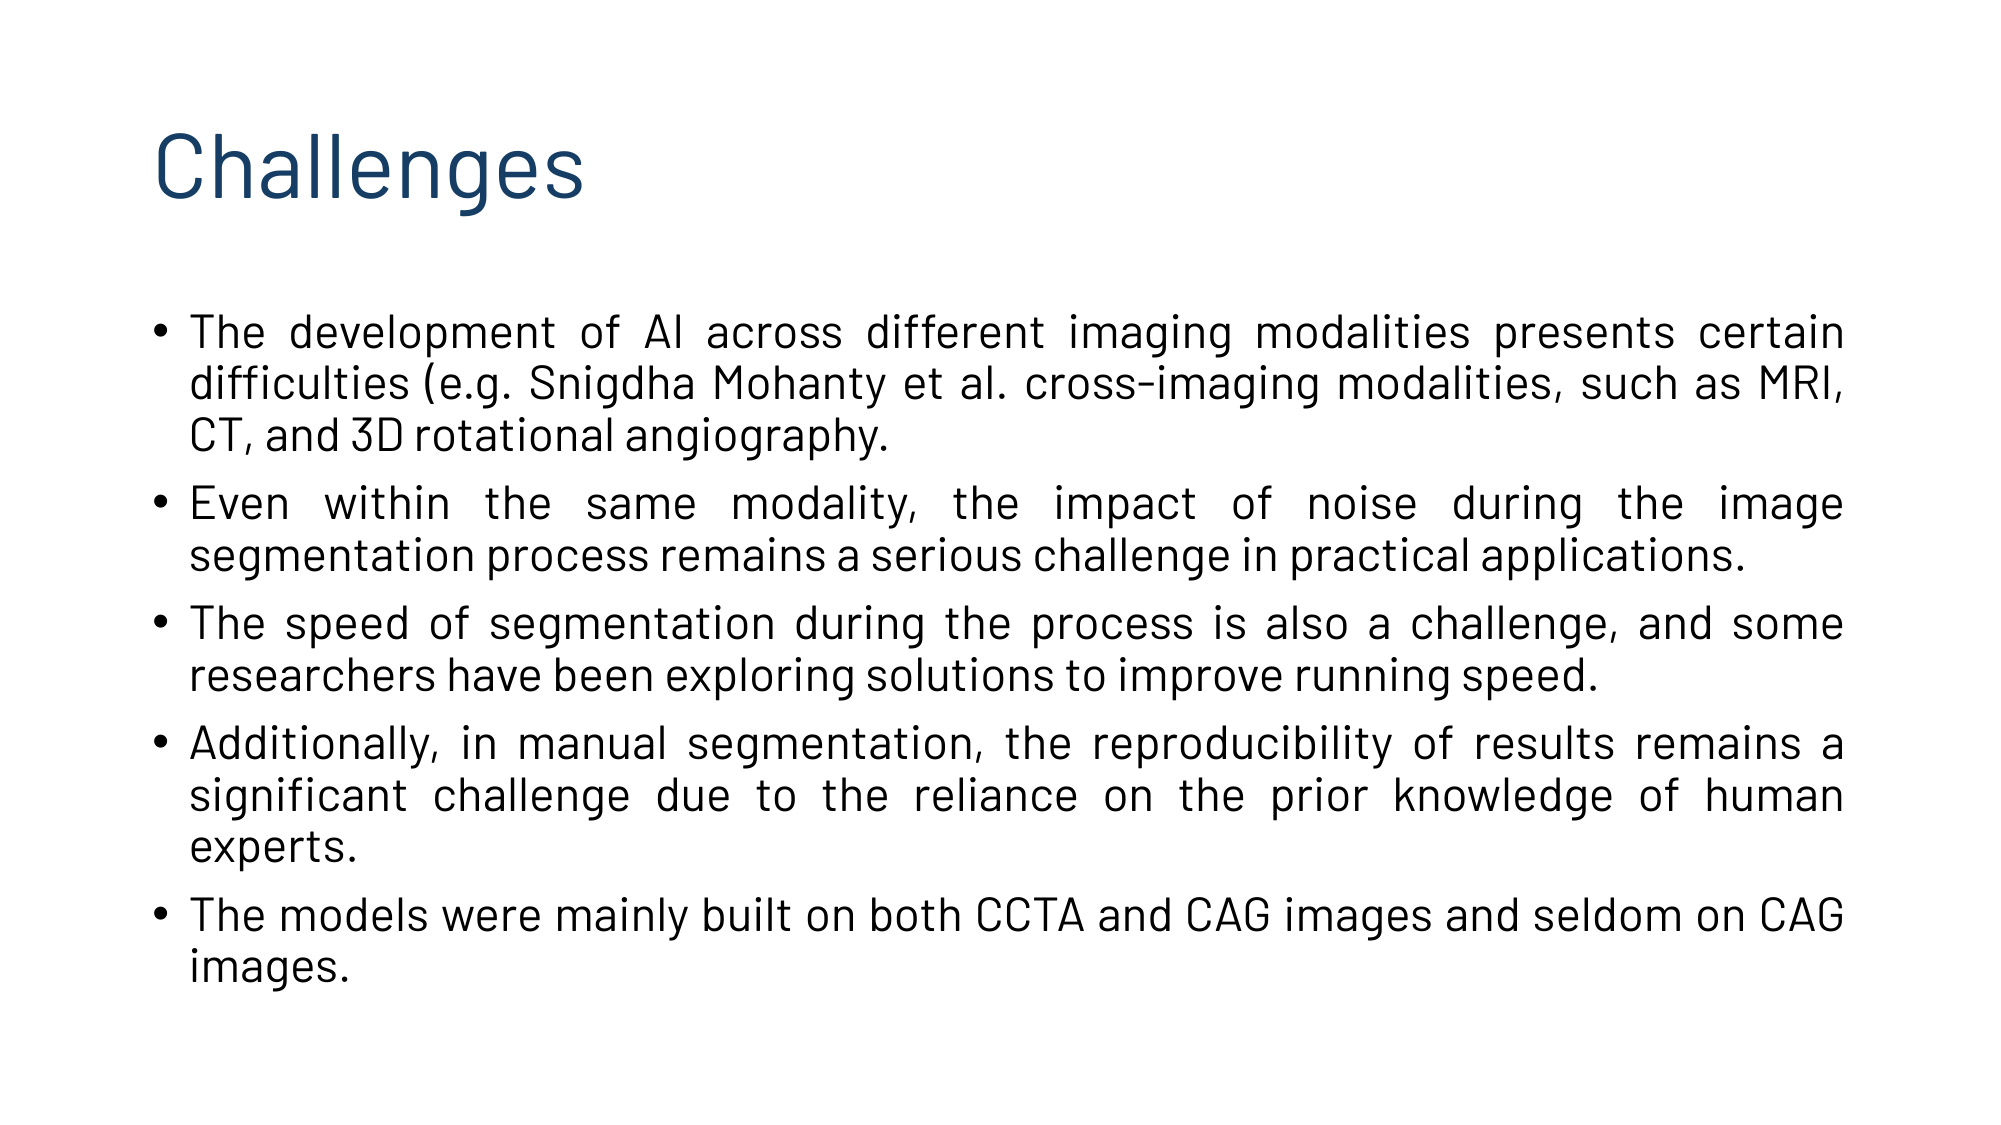

# Challenges
The development of AI across different imaging modalities presents certain difficulties (e.g. Snigdha Mohanty et al. cross-imaging modalities, such as MRI, CT, and 3D rotational angiography.
Even within the same modality, the impact of noise during the image segmentation process remains a serious challenge in practical applications.
The speed of segmentation during the process is also a challenge, and some researchers have been exploring solutions to improve running speed.
Additionally, in manual segmentation, the reproducibility of results remains a significant challenge due to the reliance on the prior knowledge of human experts.
The models were mainly built on both CCTA and CAG images and seldom on CAG images.